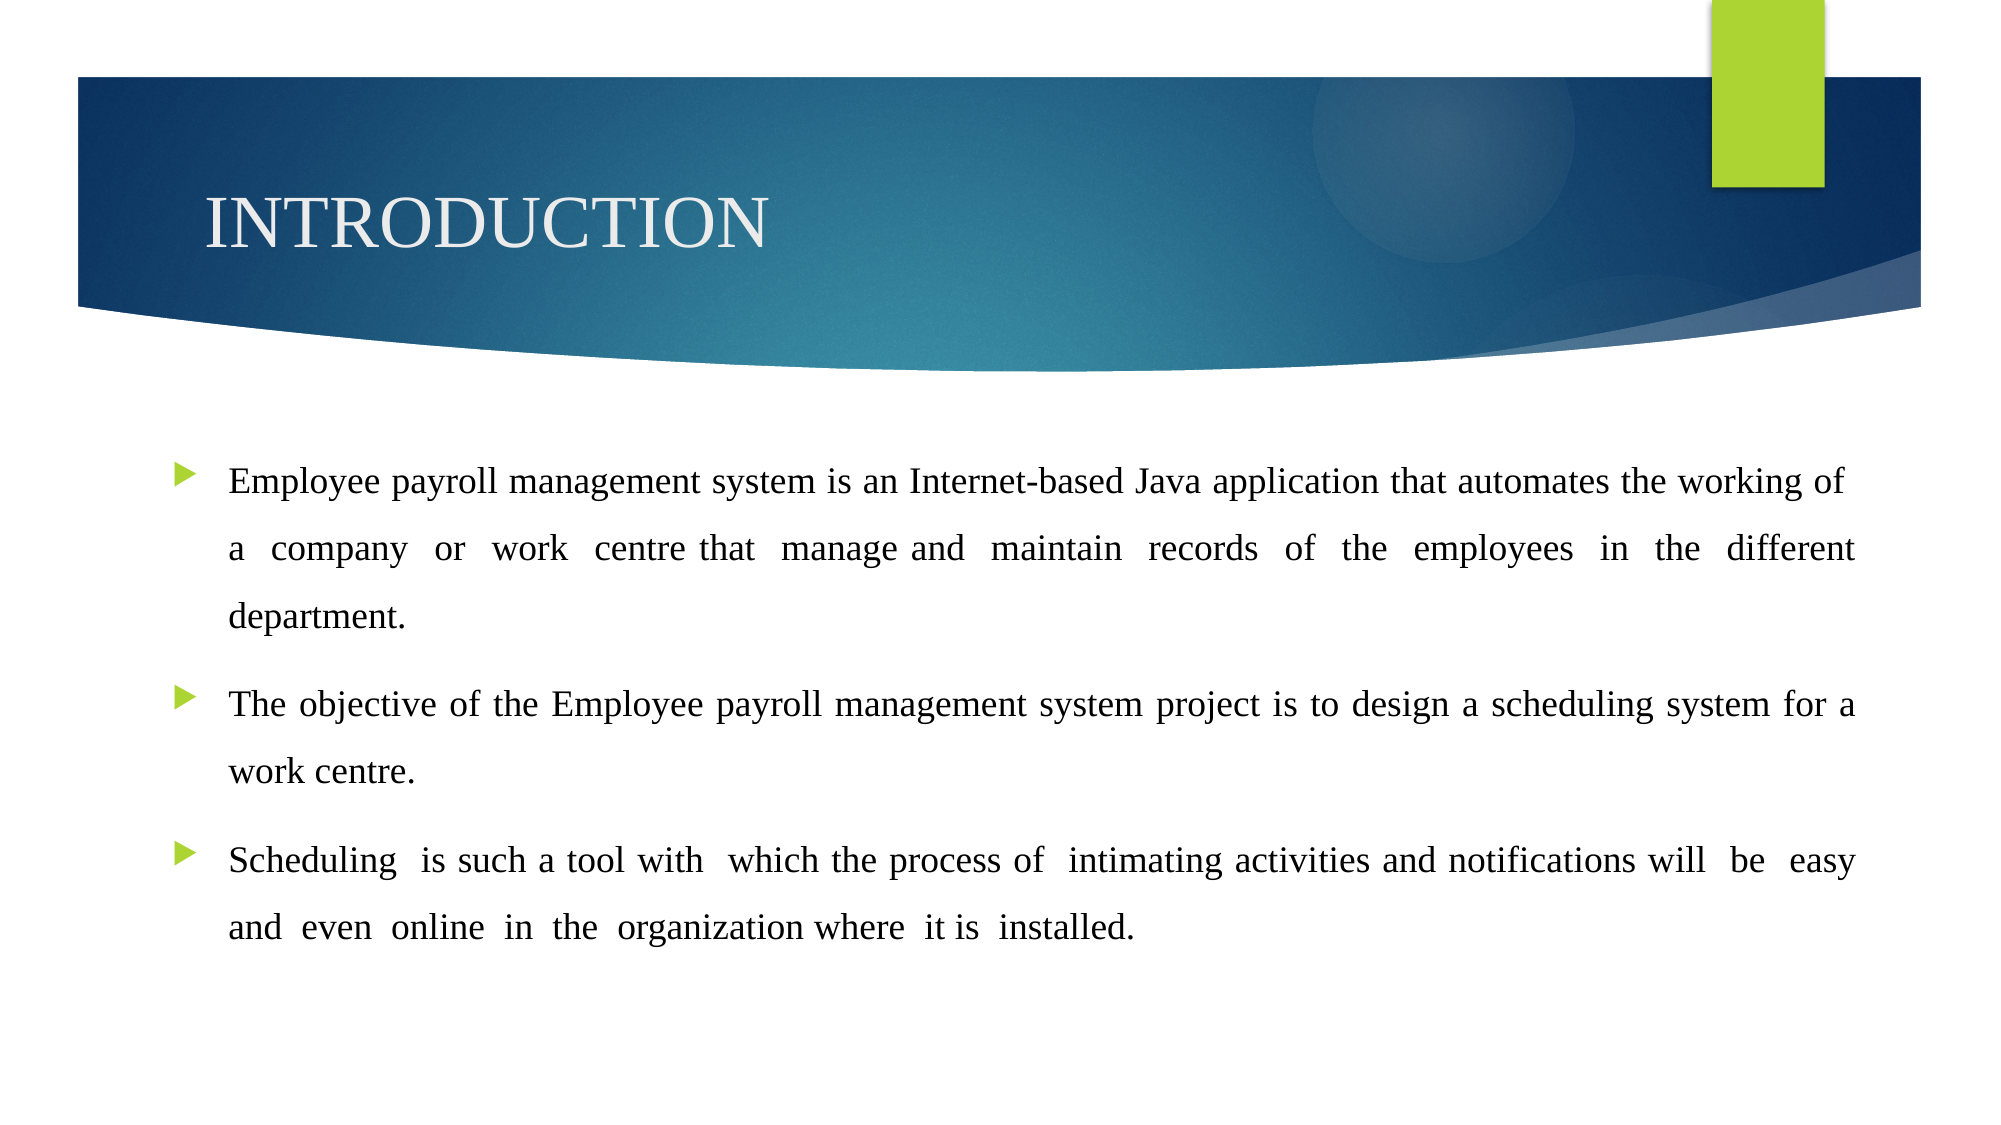

# INTRODUCTION
Employee payroll management system is an Internet-based Java application that automates the working of  a  company  or  work  centre that  manage and  maintain  records  of  the  employees  in  the  different department.
The objective of the Employee payroll management system project is to design a scheduling system for a work centre.
Scheduling  is such a tool with  which the process of  intimating activities and notifications will  be  easy and  even  online  in  the  organization where  it is  installed.